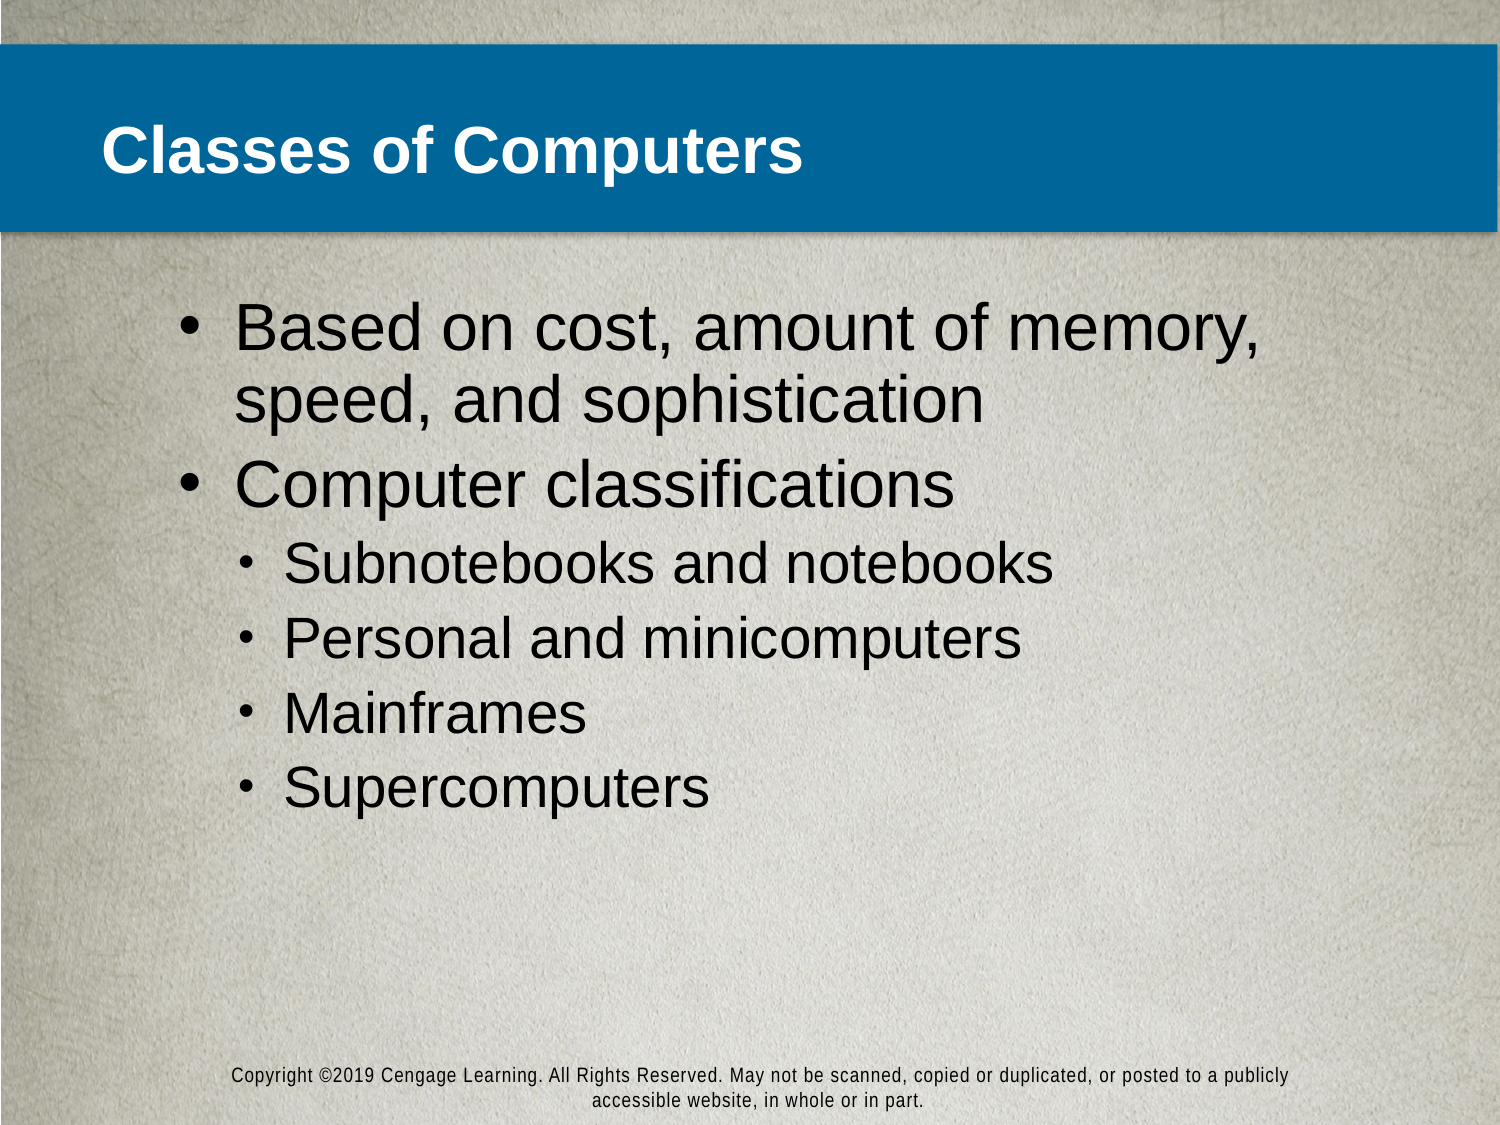

# Classes of Computers
Based on cost, amount of memory, speed, and sophistication
Computer classifications
Subnotebooks and notebooks
Personal and minicomputers
Mainframes
Supercomputers